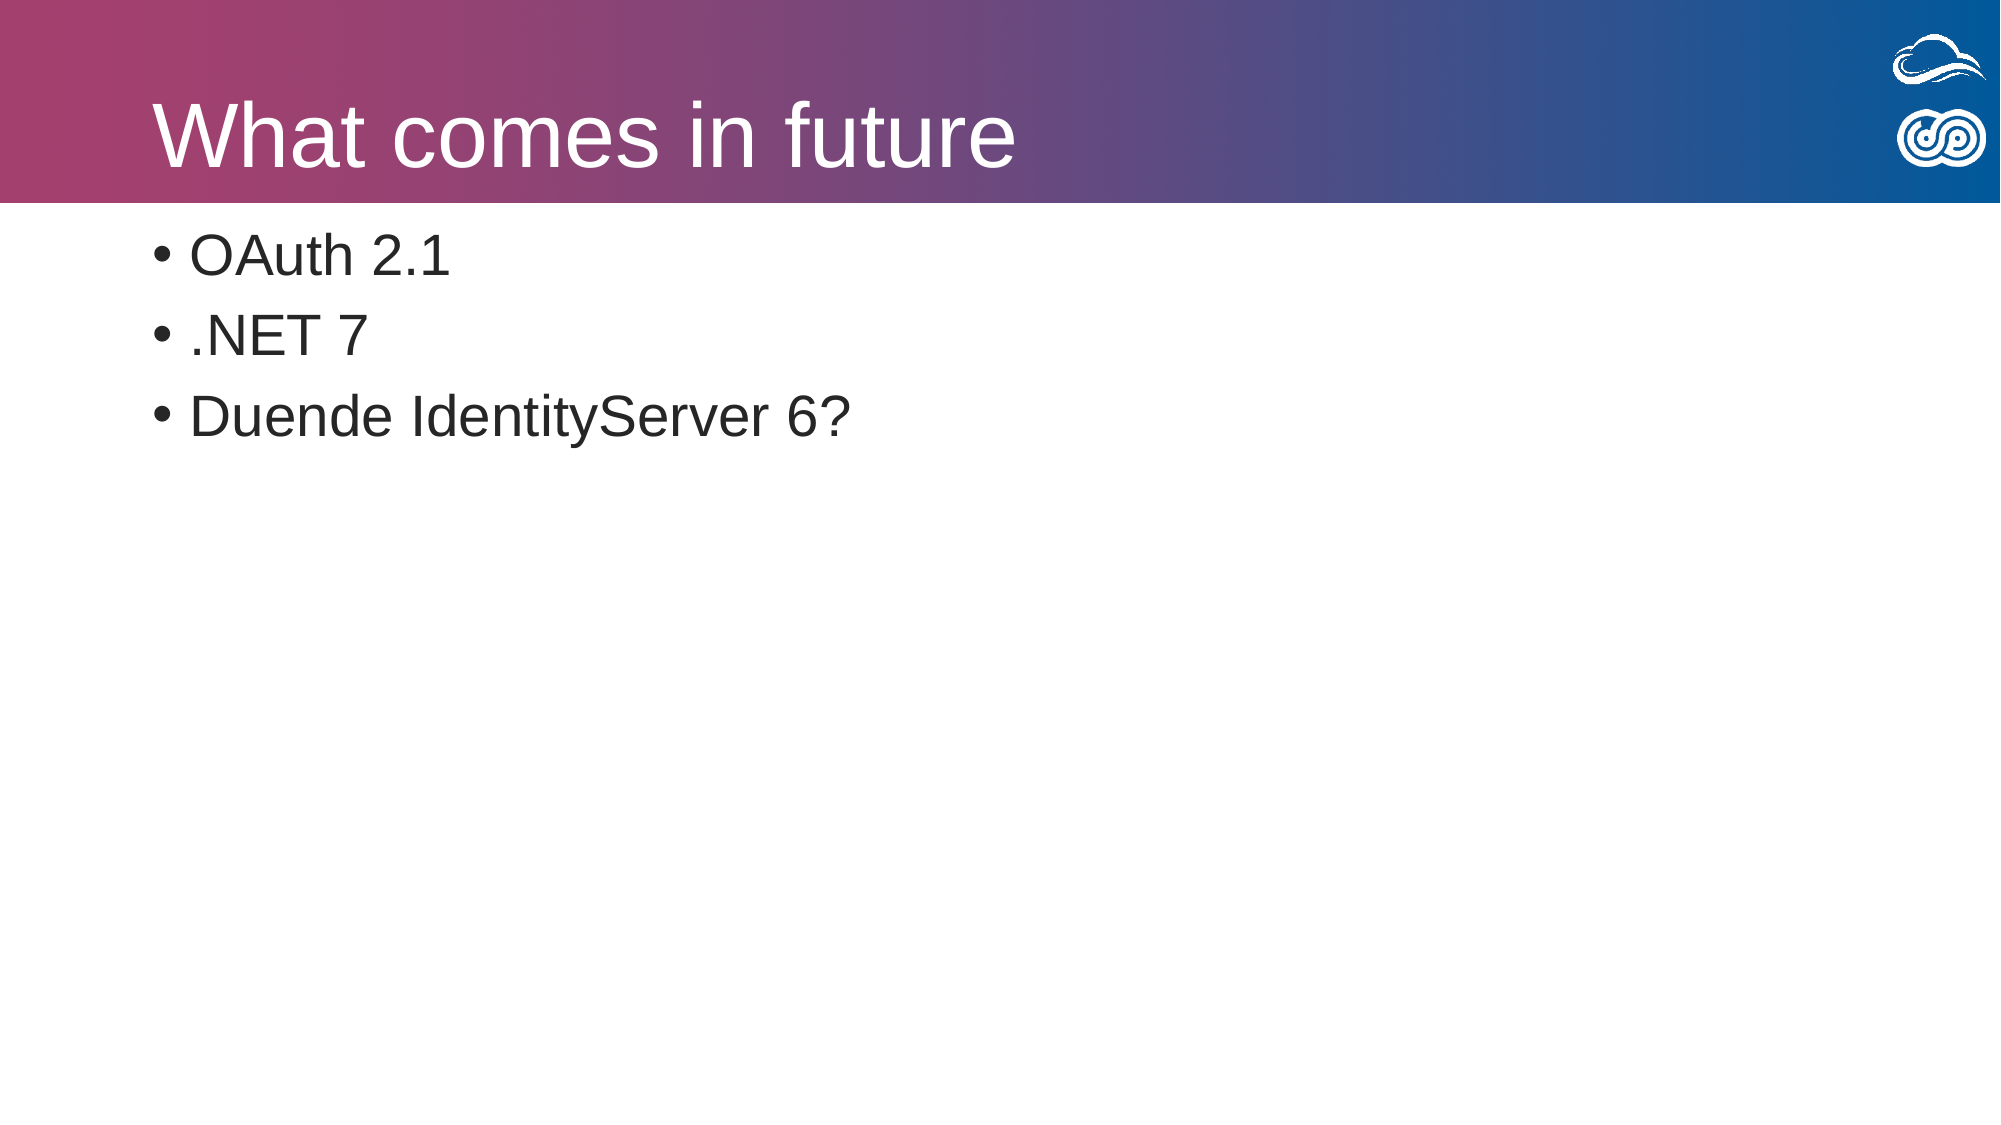

# What comes in future
OAuth 2.1
.NET 7
Duende IdentityServer 6?